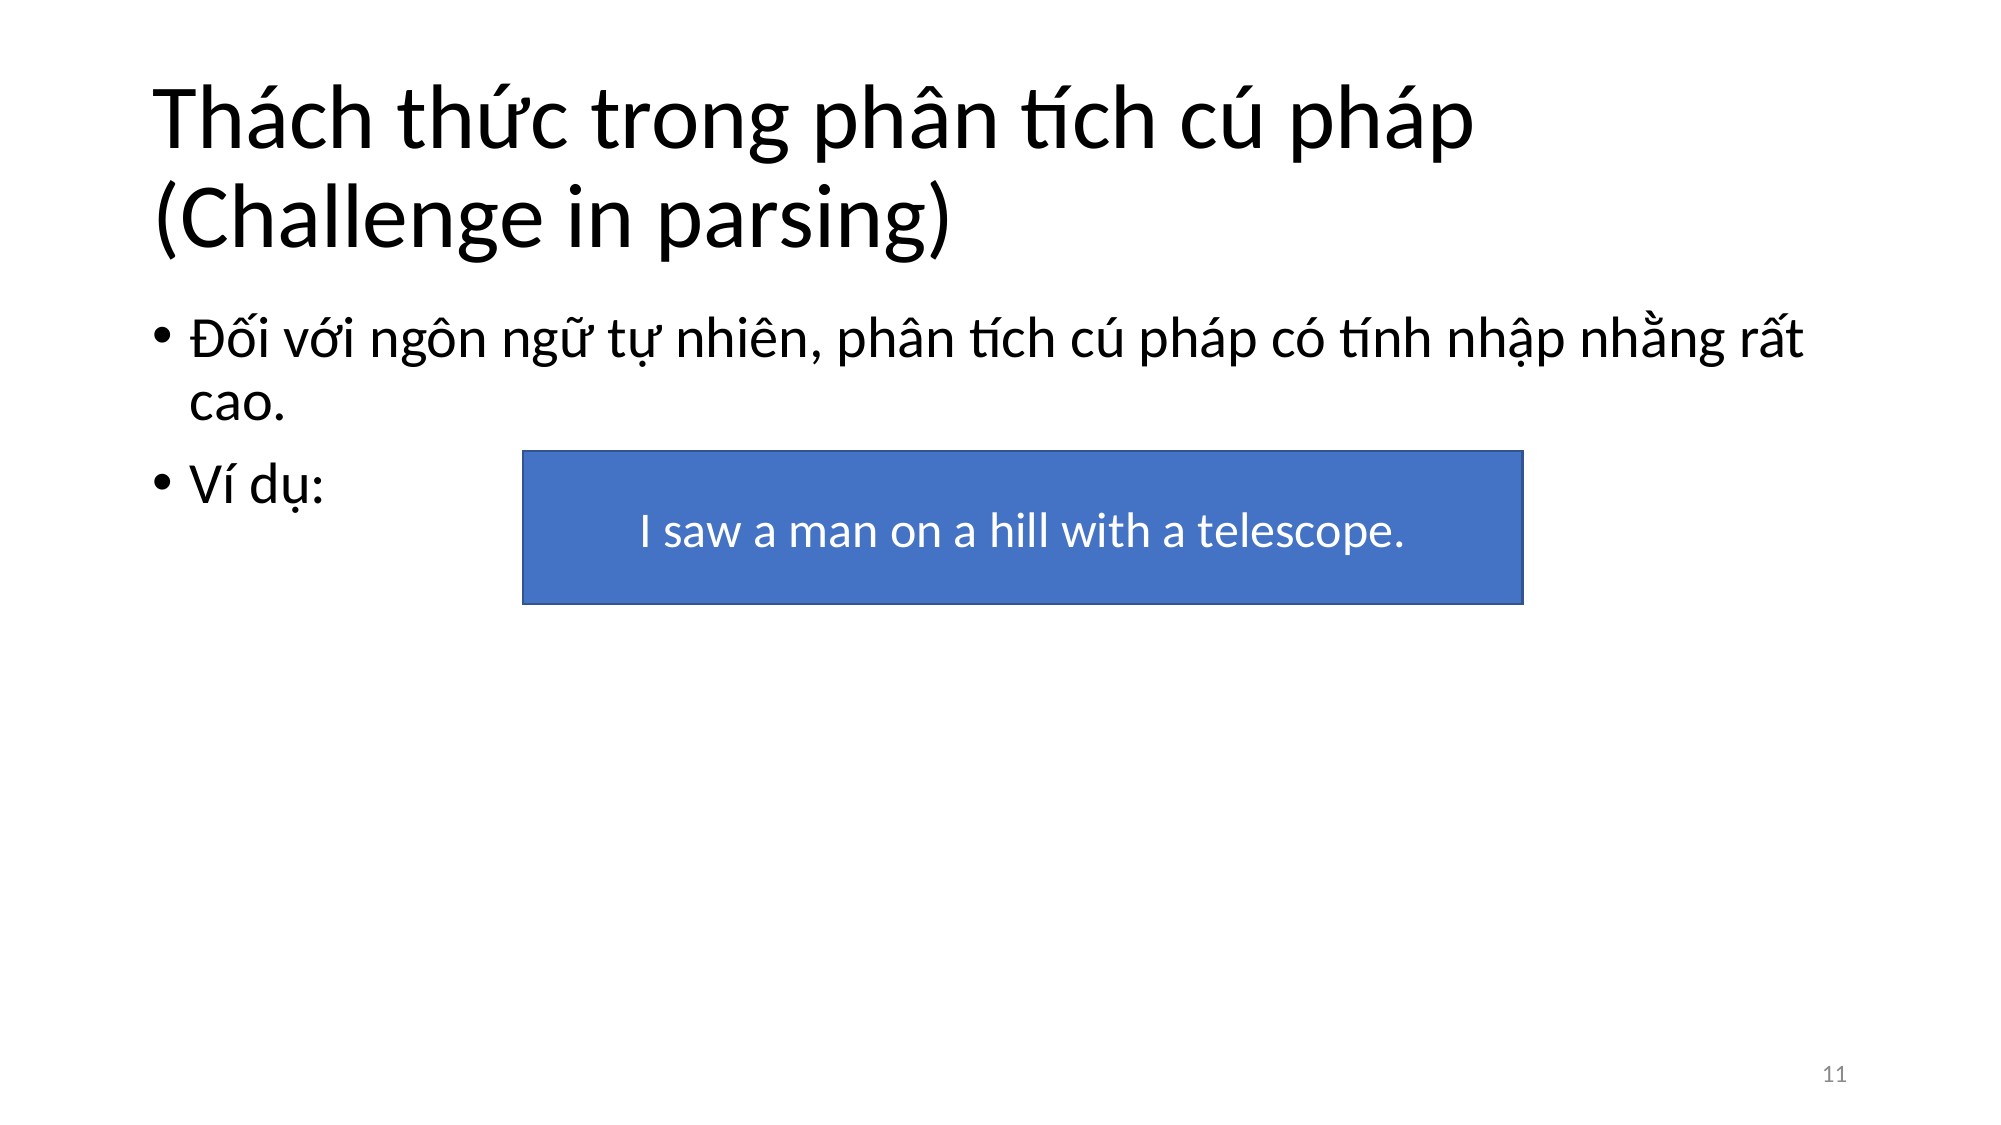

# Thách thức trong phân tích cú pháp (Challenge in parsing)
Đối với ngôn ngữ tự nhiên, phân tích cú pháp có tính nhập nhằng rất cao.
Ví dụ:
I saw a man on a hill with a telescope.
11